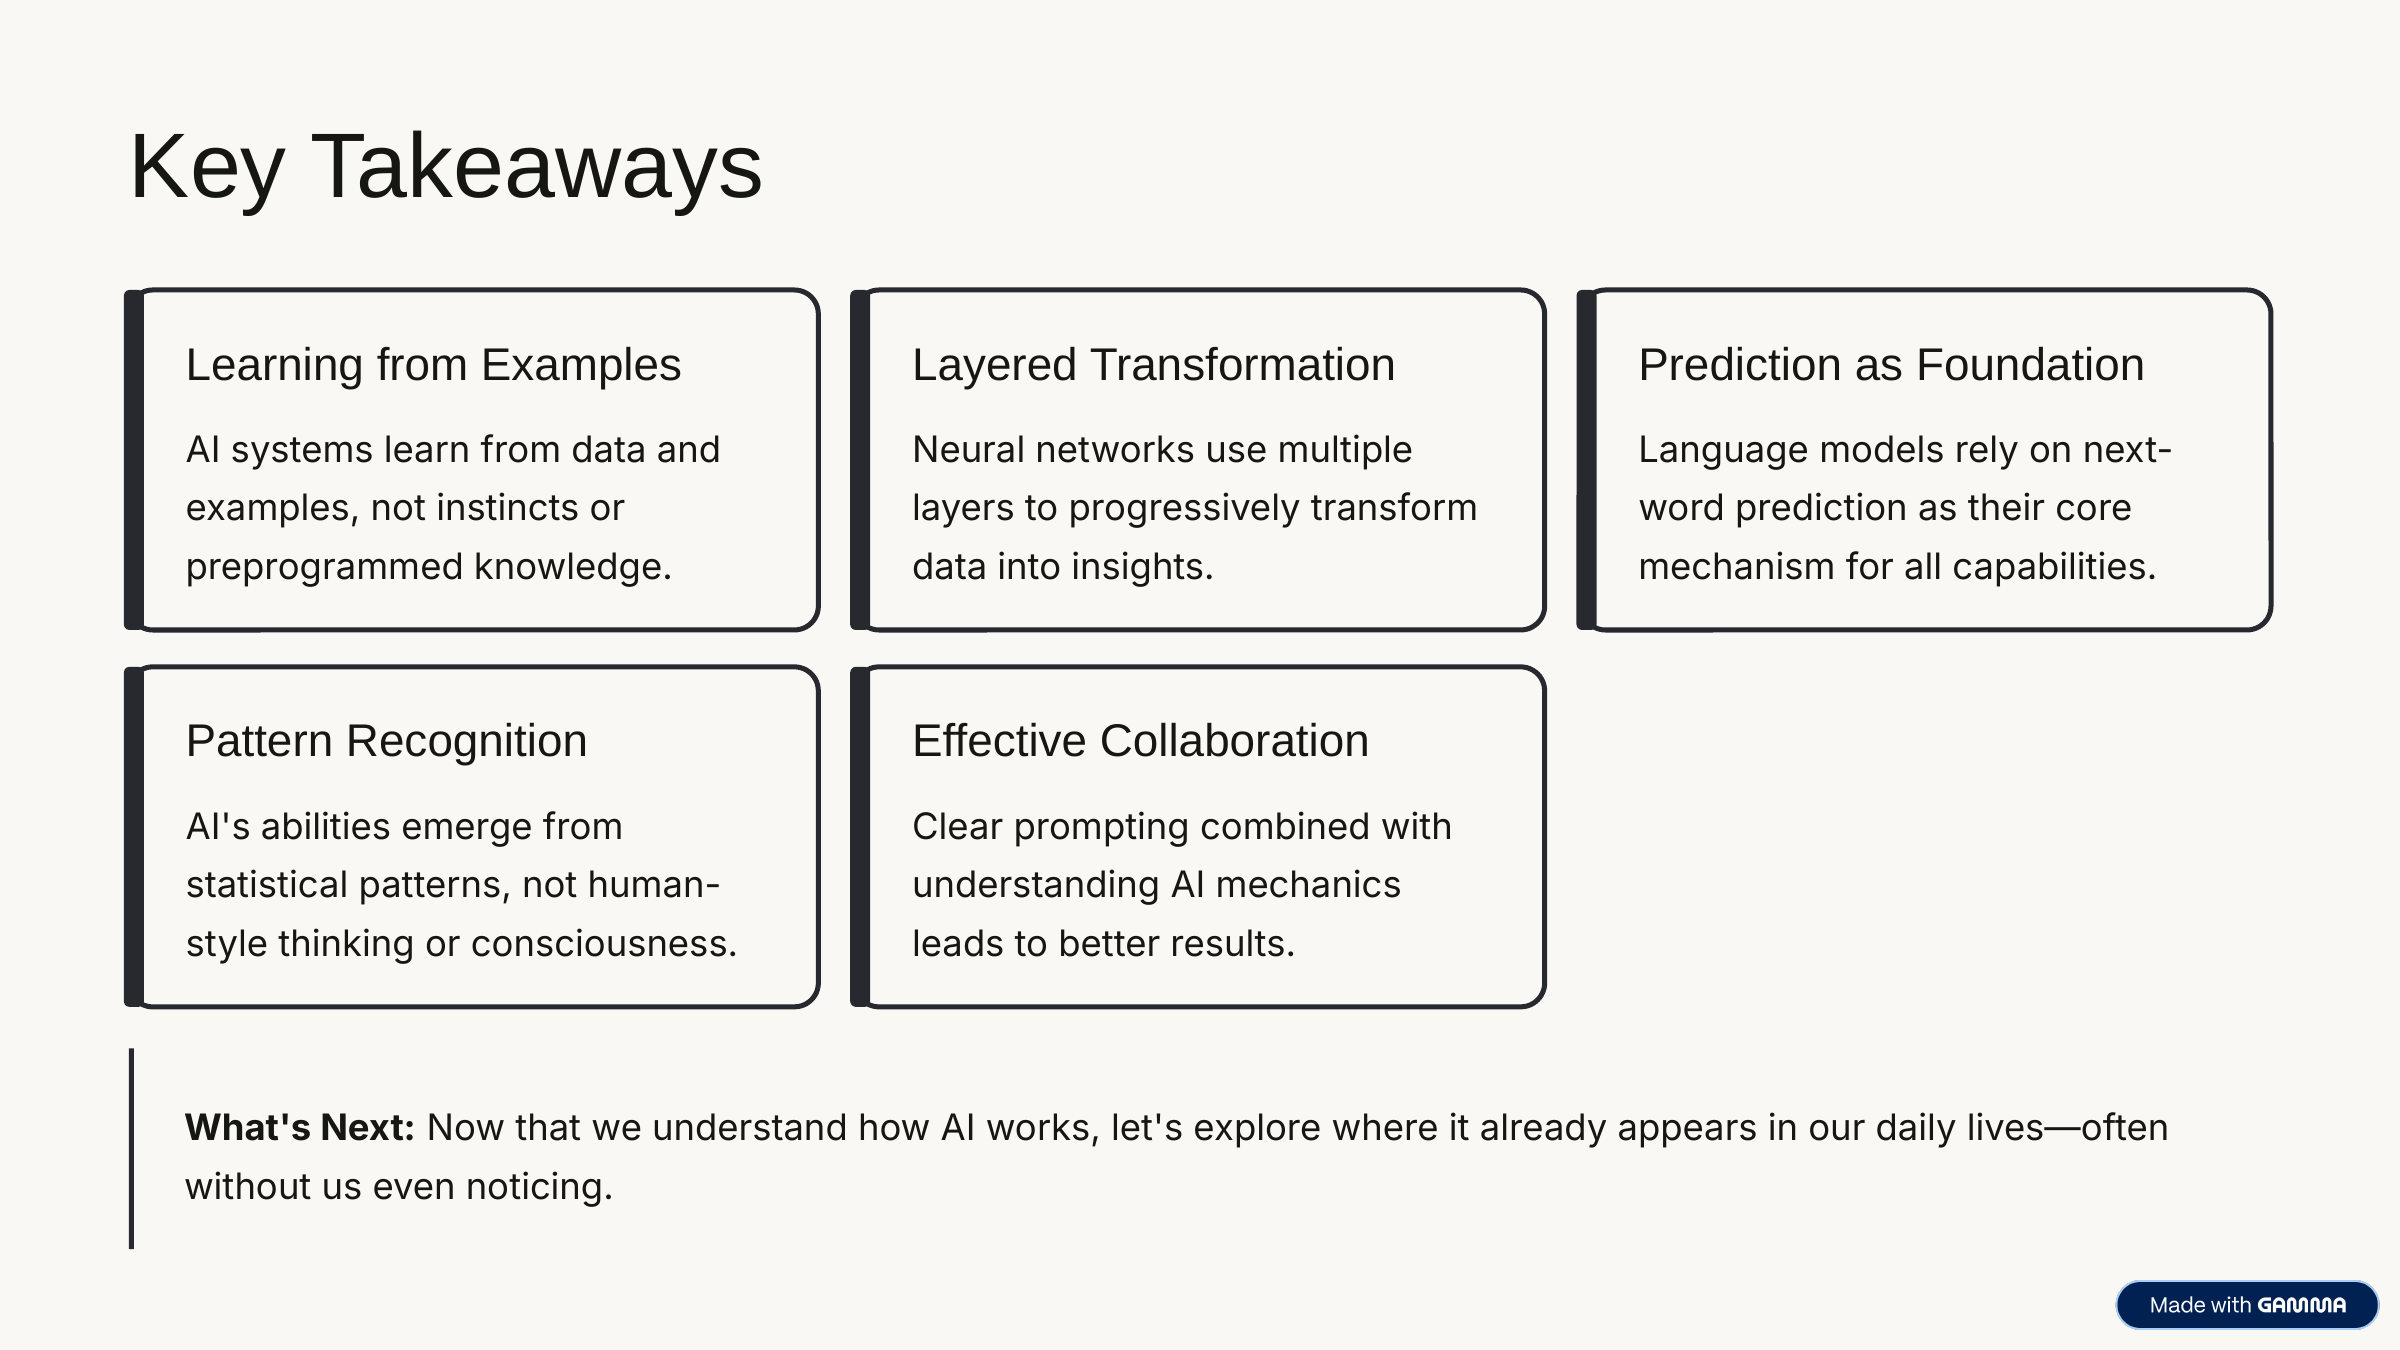

Key Takeaways

Learning from Examples
Layered Transformation
Prediction as Foundation
AI systems learn from data and examples, not instincts or preprogrammed knowledge.
Neural networks use multiple layers to progressively transform data into insights.
Language models rely on next-word prediction as their core mechanism for all capabilities.

Pattern Recognition
Effective Collaboration
AI's abilities emerge from statistical patterns, not human-style thinking or consciousness.
Clear prompting combined with understanding AI mechanics leads to better results.

What's Next: Now that we understand how AI works, let's explore where it already appears in our daily lives—often without us even noticing.